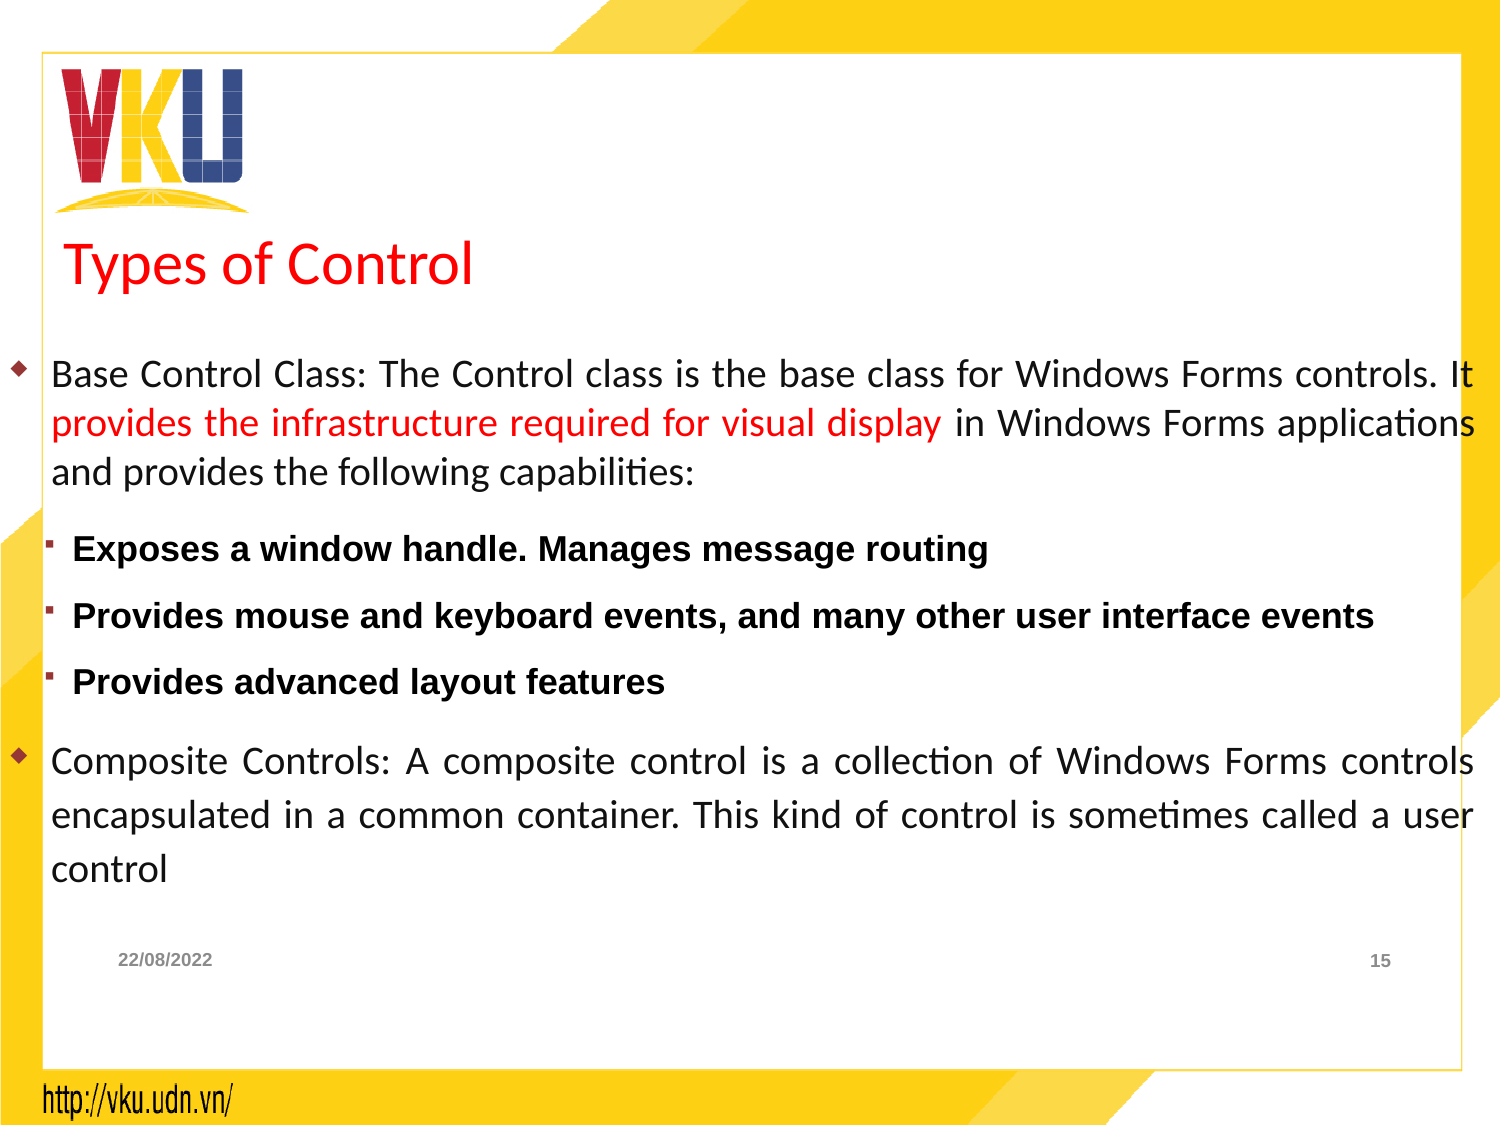

# Types of Control
Base Control Class: The Control class is the base class for Windows Forms controls. It provides the infrastructure required for visual display in Windows Forms applications and provides the following capabilities:
Exposes a window handle. Manages message routing
Provides mouse and keyboard events, and many other user interface events
Provides advanced layout features
Composite Controls: A composite control is a collection of Windows Forms controls encapsulated in a common container. This kind of control is sometimes called a user control
22/08/2022
15